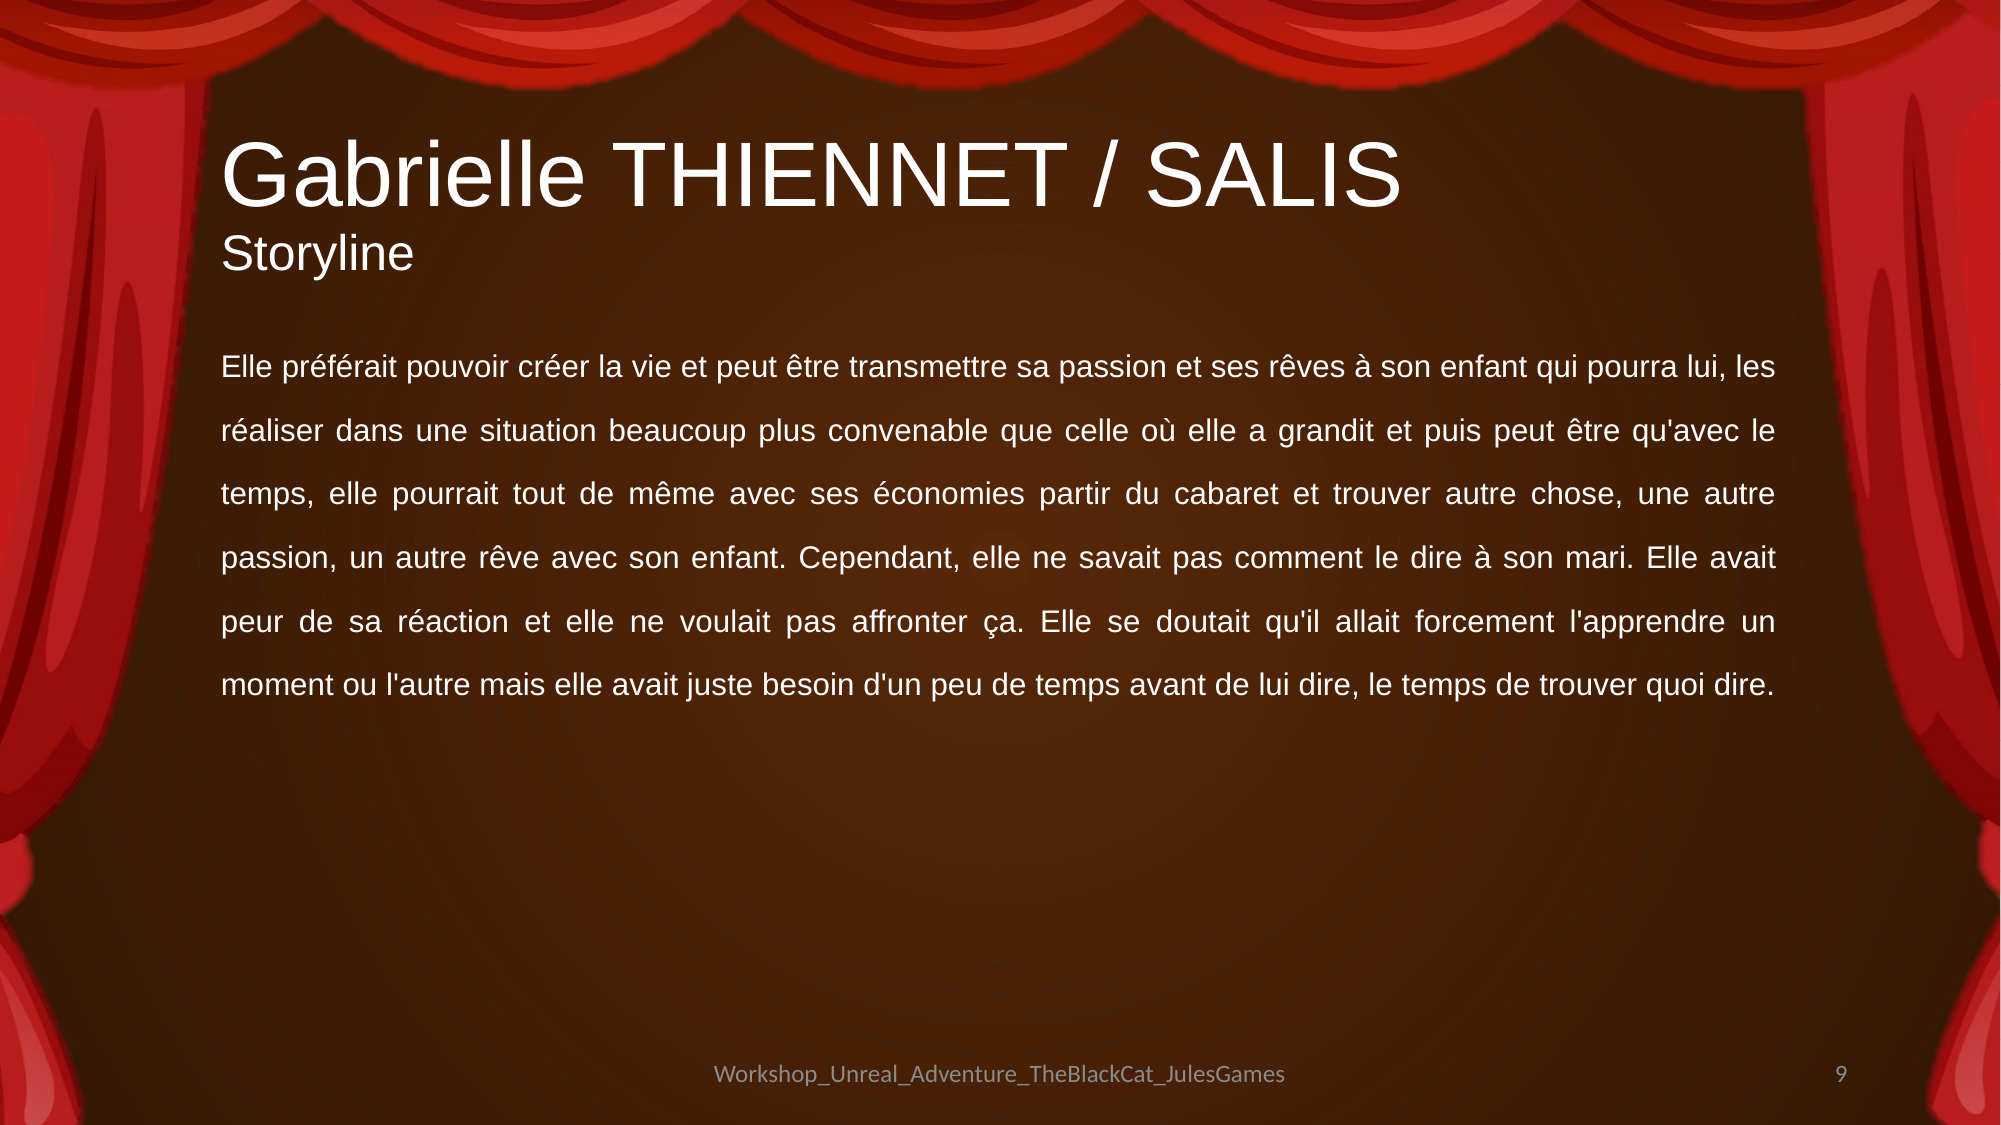

# Gabrielle THIENNET / SALIS Storyline
Elle préférait pouvoir créer la vie et peut être transmettre sa passion et ses rêves à son enfant qui pourra lui, les réaliser dans une situation beaucoup plus convenable que celle où elle a grandit et puis peut être qu'avec le temps, elle pourrait tout de même avec ses économies partir du cabaret et trouver autre chose, une autre passion, un autre rêve avec son enfant. Cependant, elle ne savait pas comment le dire à son mari. Elle avait peur de sa réaction et elle ne voulait pas affronter ça. Elle se doutait qu'il allait forcement l'apprendre un moment ou l'autre mais elle avait juste besoin d'un peu de temps avant de lui dire, le temps de trouver quoi dire.
Workshop_Unreal_Adventure_TheBlackCat_JulesGames
9